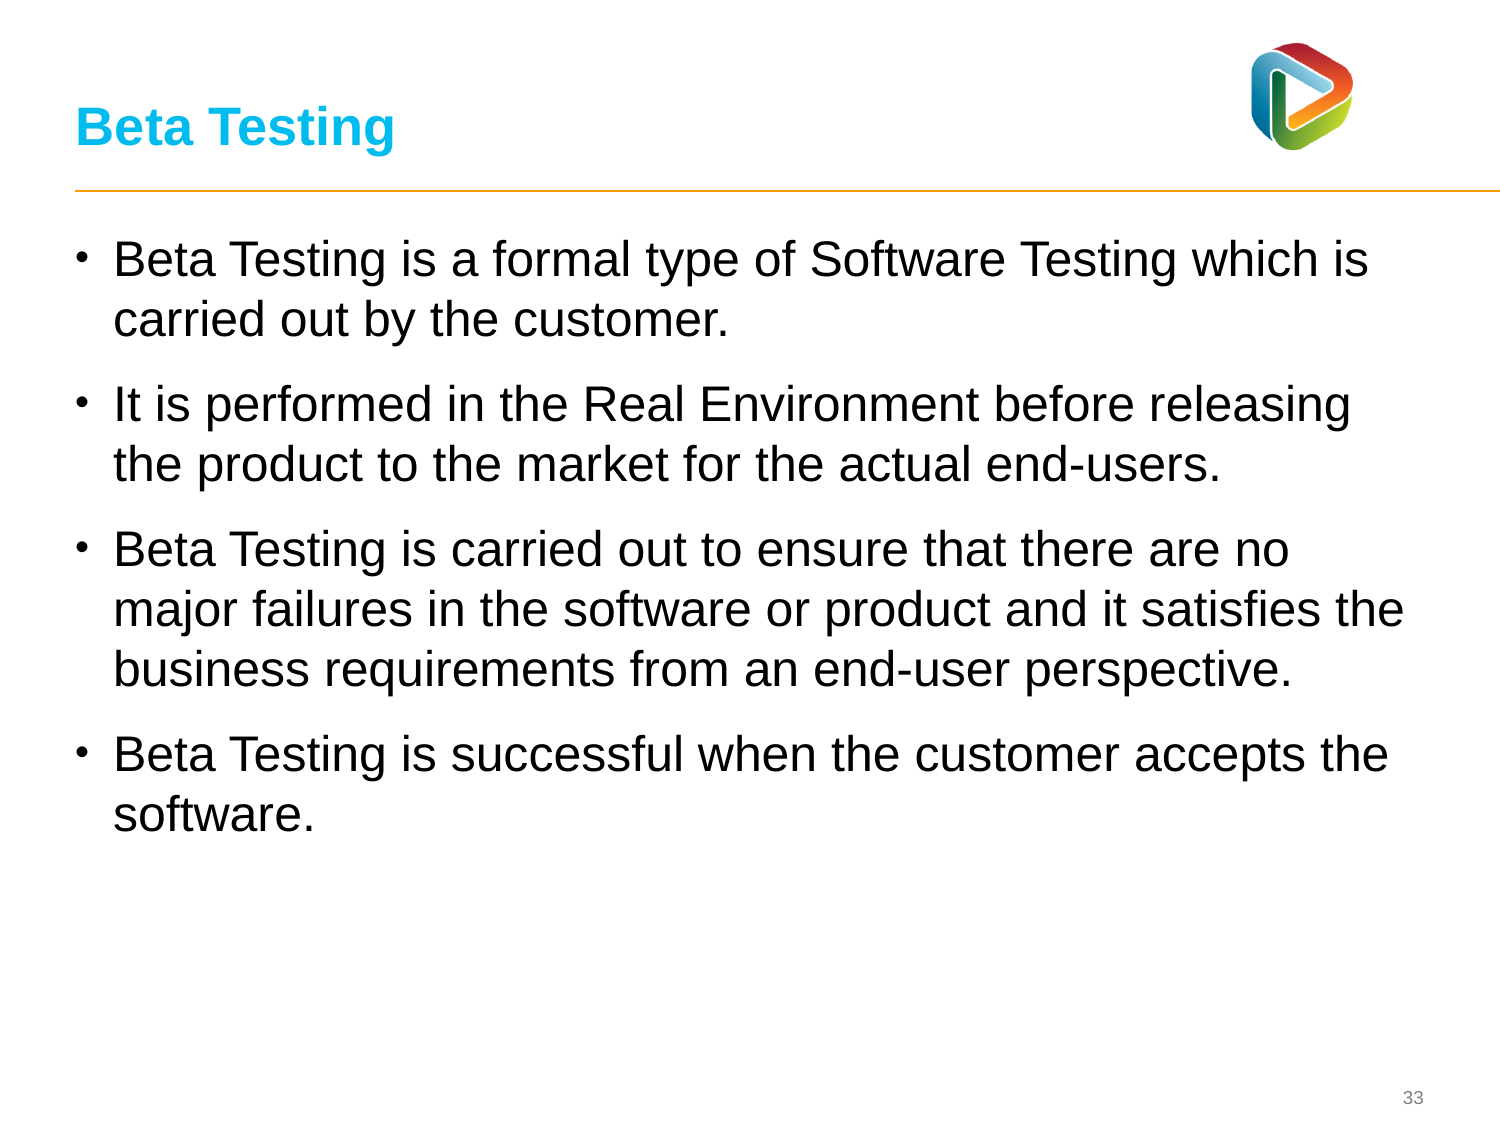

# Beta Testing
Beta Testing is a formal type of Software Testing which is carried out by the customer.
It is performed in the Real Environment before releasing the product to the market for the actual end-users.
Beta Testing is carried out to ensure that there are no major failures in the software or product and it satisfies the business requirements from an end-user perspective.
Beta Testing is successful when the customer accepts the software.